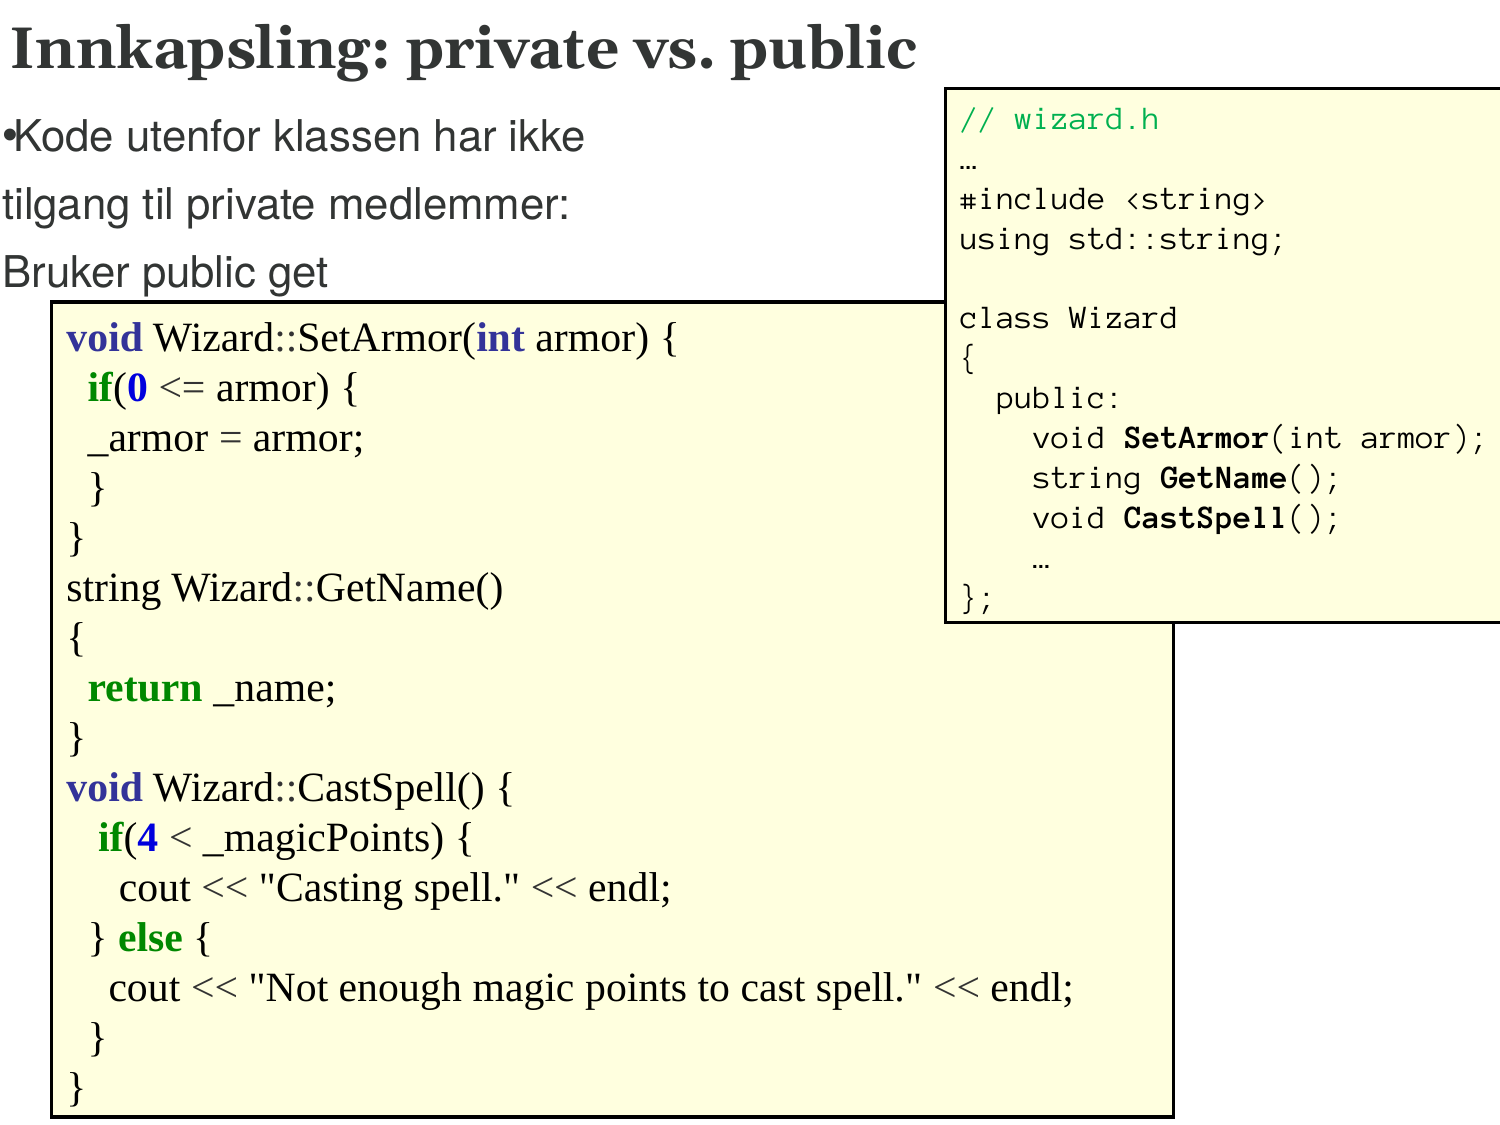

# Innkapsling: private vs. public
Kode utenfor klassen har ikke
tilgang til private medlemmer:
Bruker public get

// wizard.h
…
#include <string>
using std::string;

class Wizard
{
  public:
    void SetArmor(int armor);
    string GetName();
    void CastSpell();
    …
};
void Wizard::SetArmor(int armor) {
  if(0 <= armor) {
  _armor = armor;
  }
}
string Wizard::GetName()
{
  return _name;
}
void Wizard::CastSpell() {
   if(4 < _magicPoints) {
     cout << "Casting spell." << endl;
  } else {
    cout << "Not enough magic points to cast spell." << endl;
  }
}